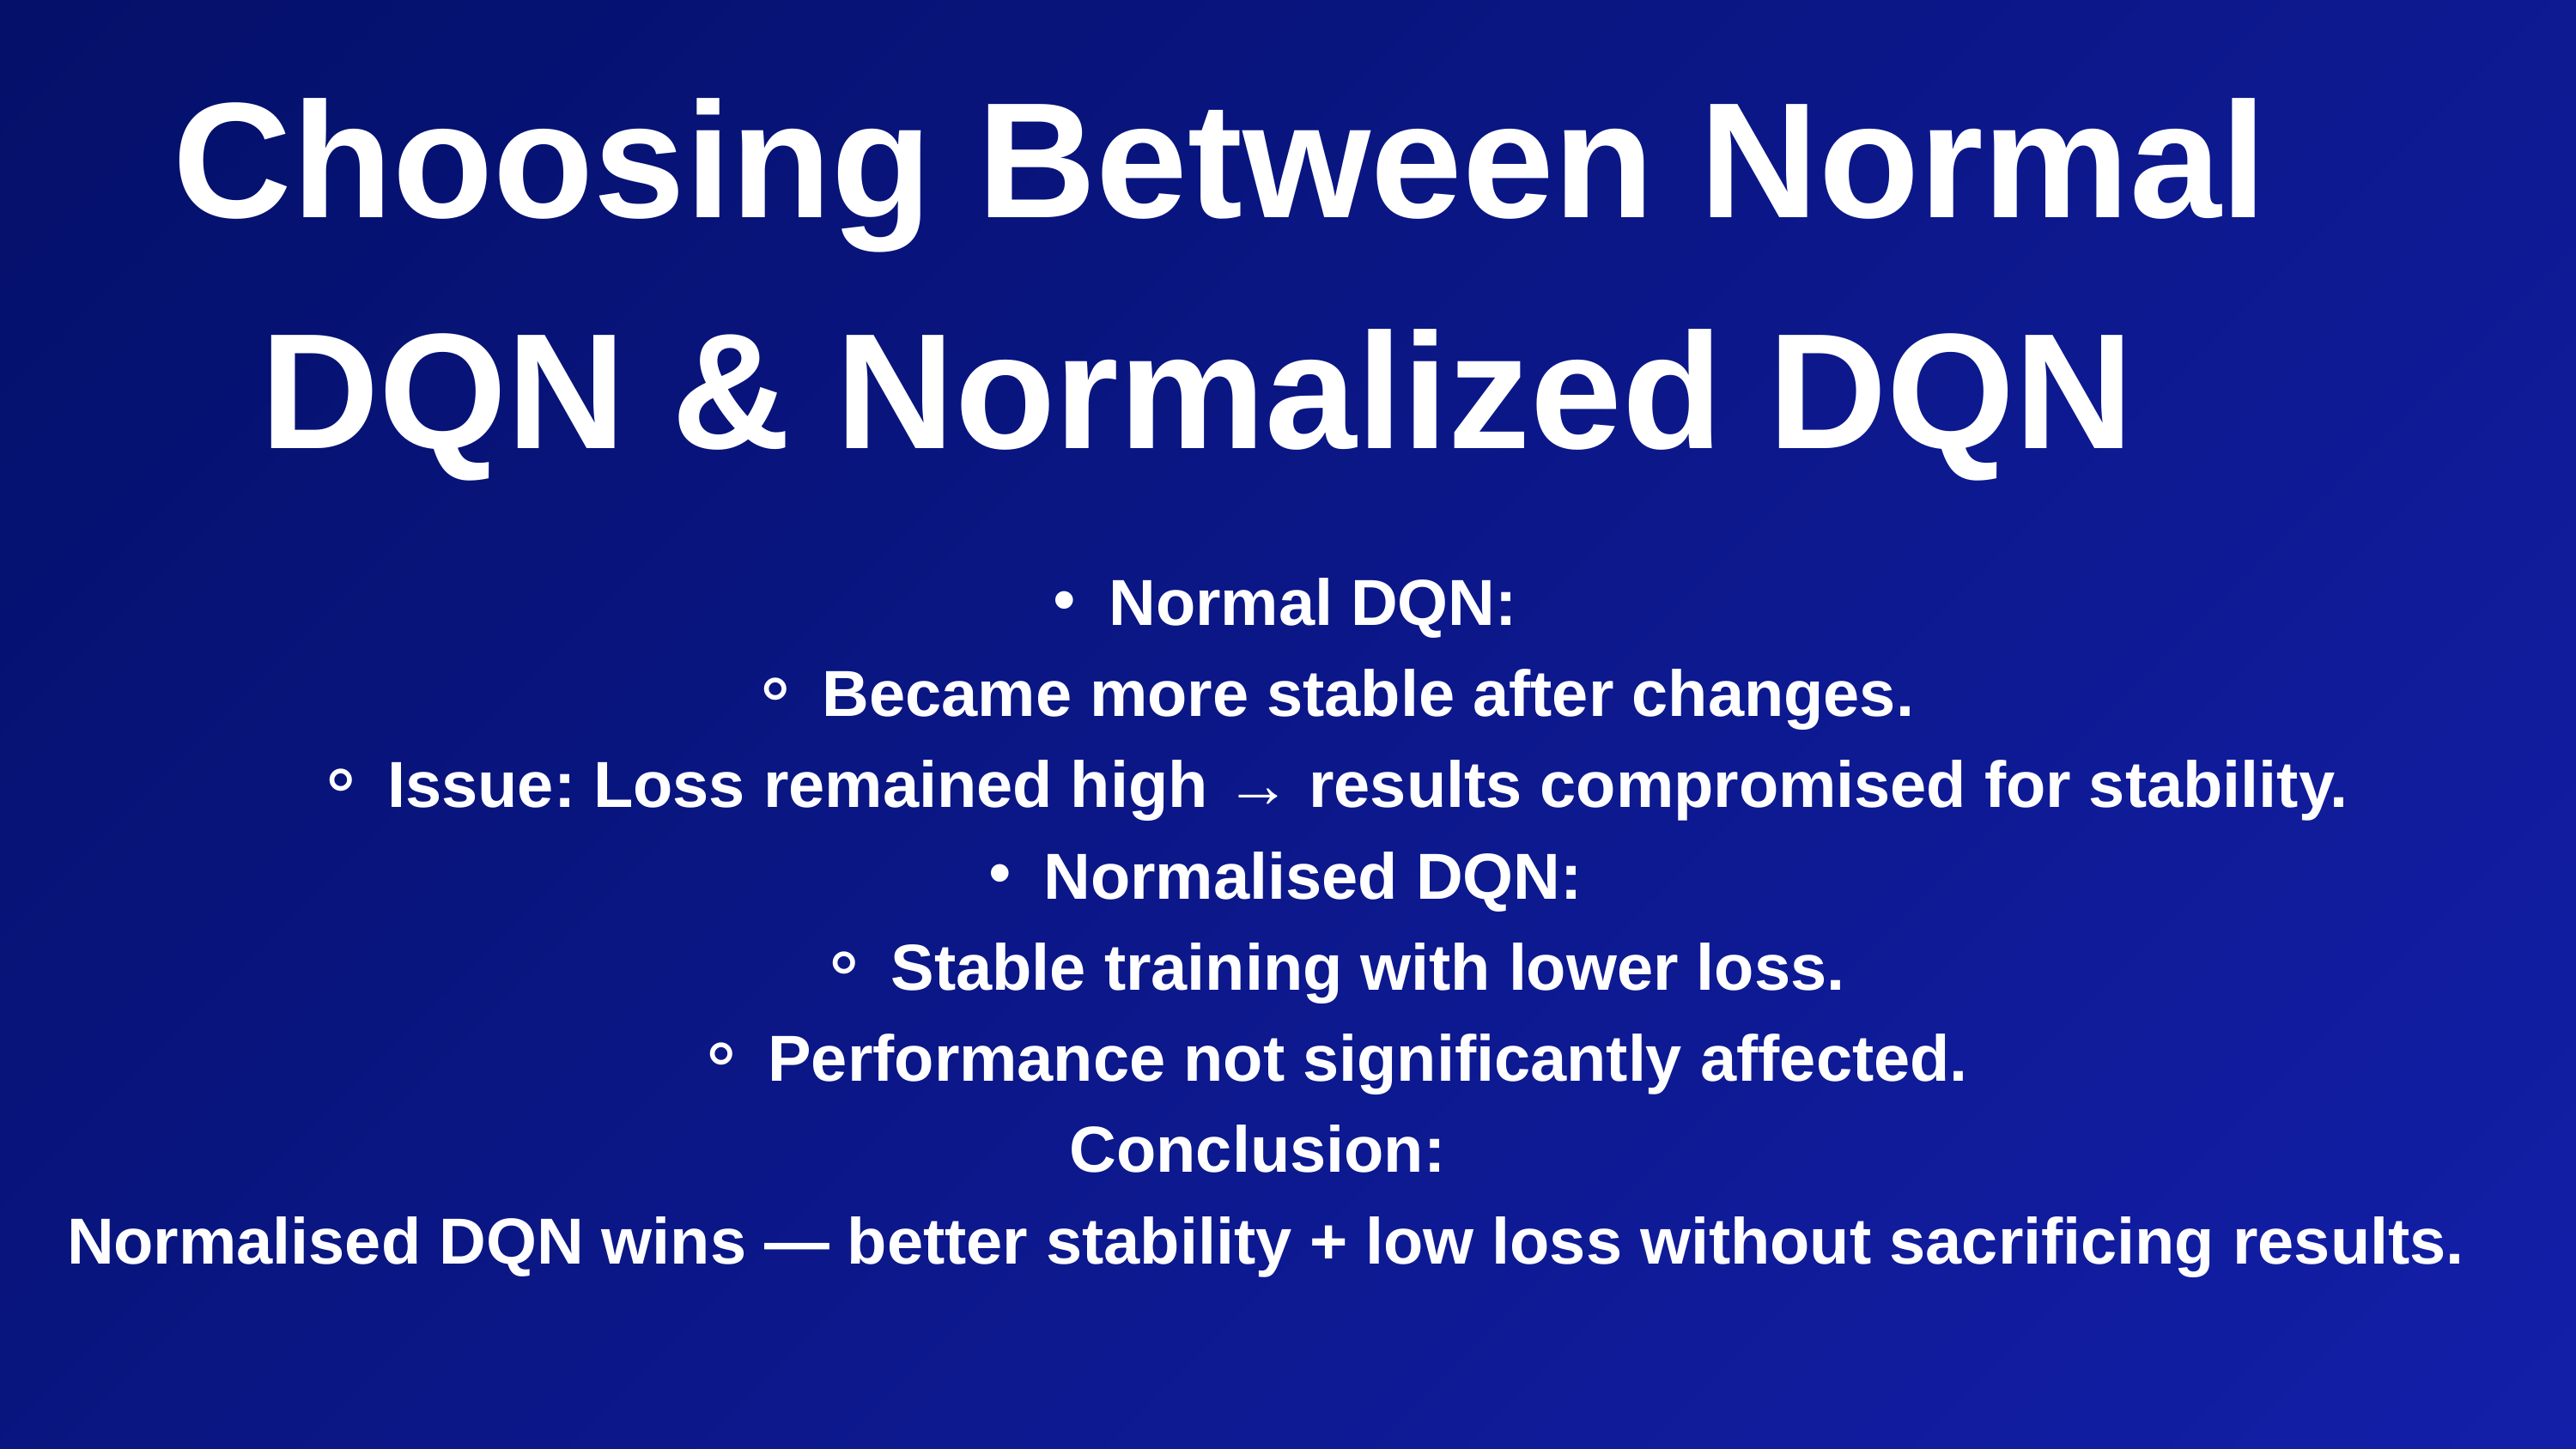

Choosing Between Normal DQN & Normalized DQN
Normal DQN:
Became more stable after changes.
Issue: Loss remained high → results compromised for stability.
Normalised DQN:
Stable training with lower loss.
Performance not significantly affected.
Conclusion:
 Normalised DQN wins — better stability + low loss without sacrificing results.